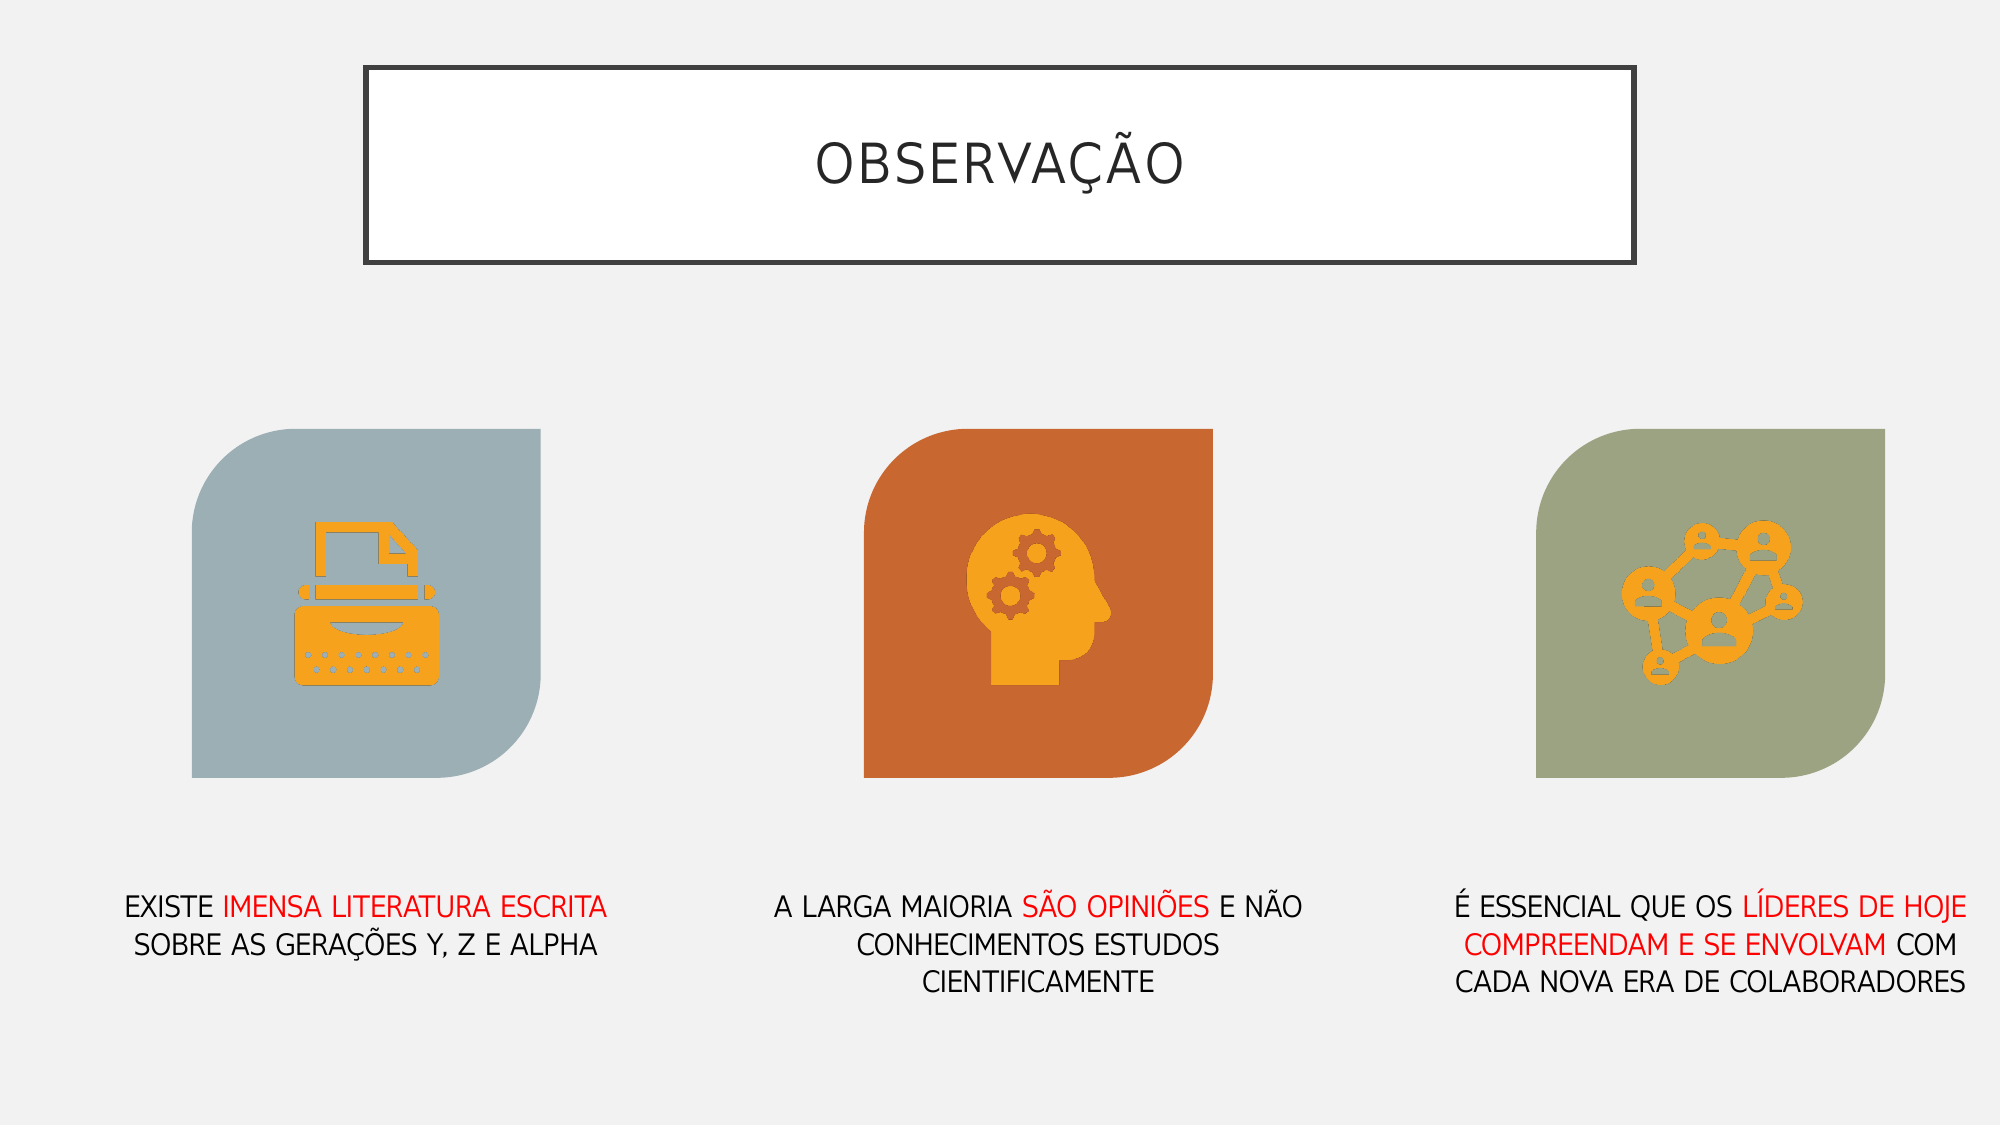

# Observação
Existe imensa literatura escrita sobre as gerações Y, Z e Alpha
A larga maioria são opiniões e não conhecimentos estudos cientificamente
É essencial que os líderes de hoje compreendam e se envolvam com cada nova era de colaboradores